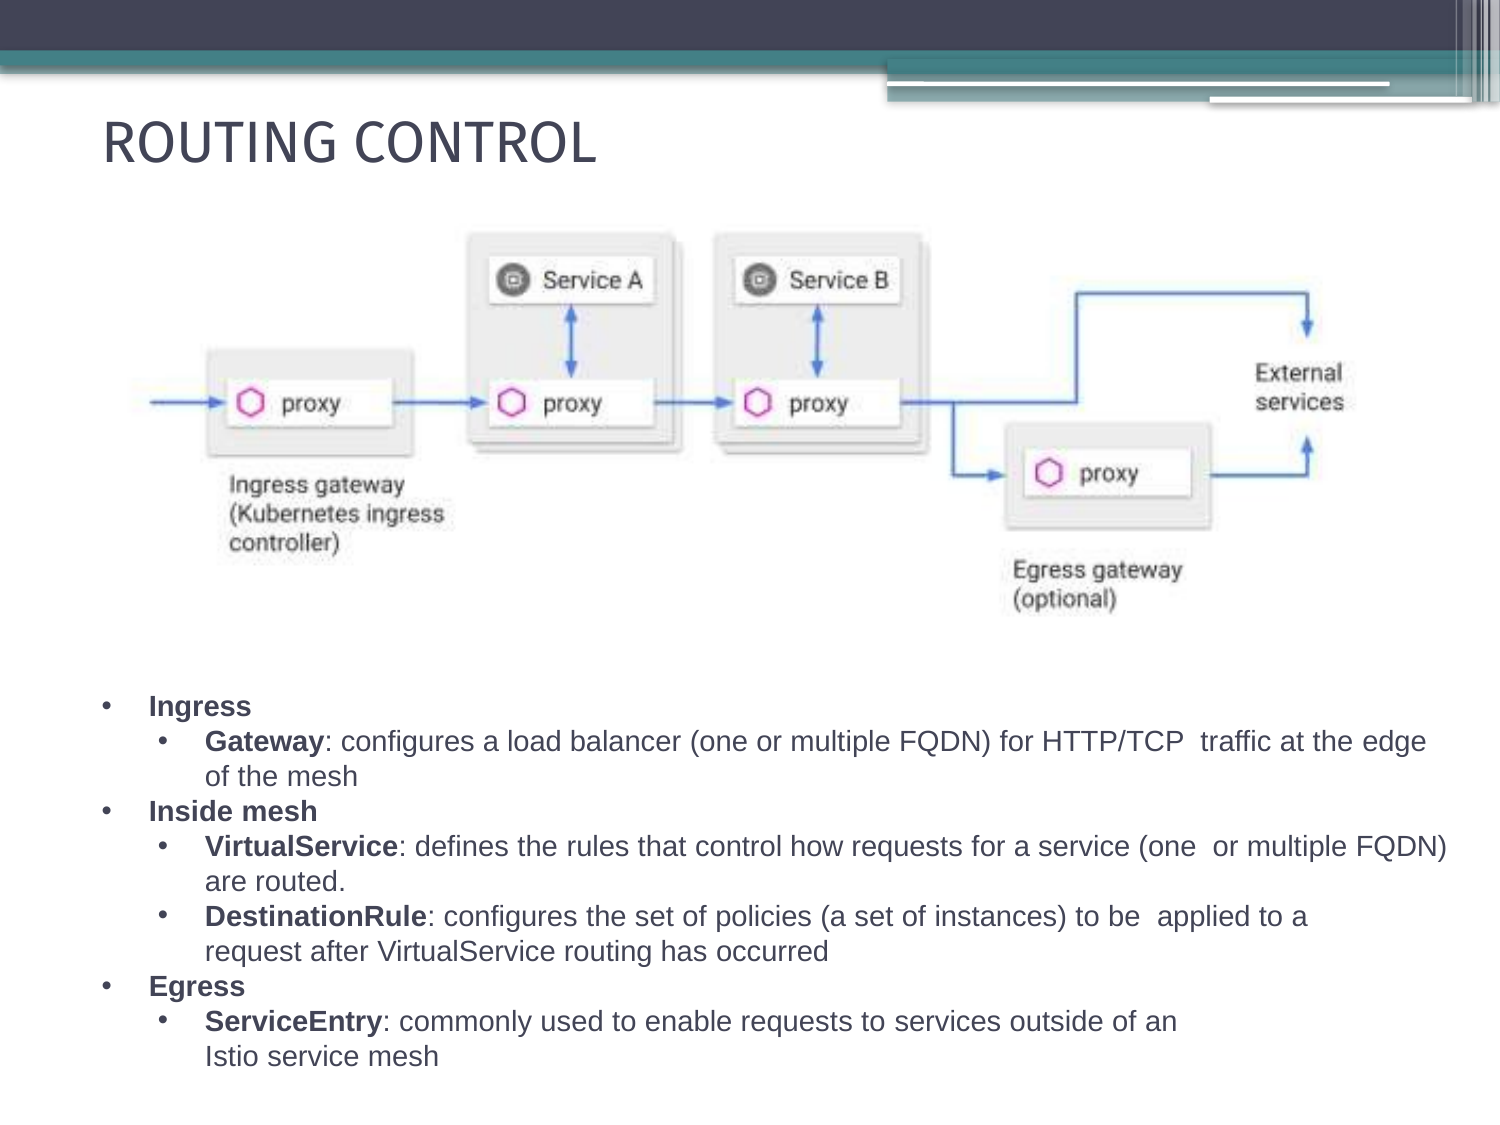

ROUTING CONTROL

Ingress
Gateway: configures a load balancer (one or multiple FQDN) for HTTP/TCP  traffic at the edge of the mesh
Inside mesh
VirtualService: defines the rules that control how requests for a service (one  or multiple FQDN) are routed.
DestinationRule: configures the set of policies (a set of instances) to be  applied to a request after VirtualService routing has occurred
Egress
ServiceEntry: commonly used to enable requests to services outside of an
Istio service mesh